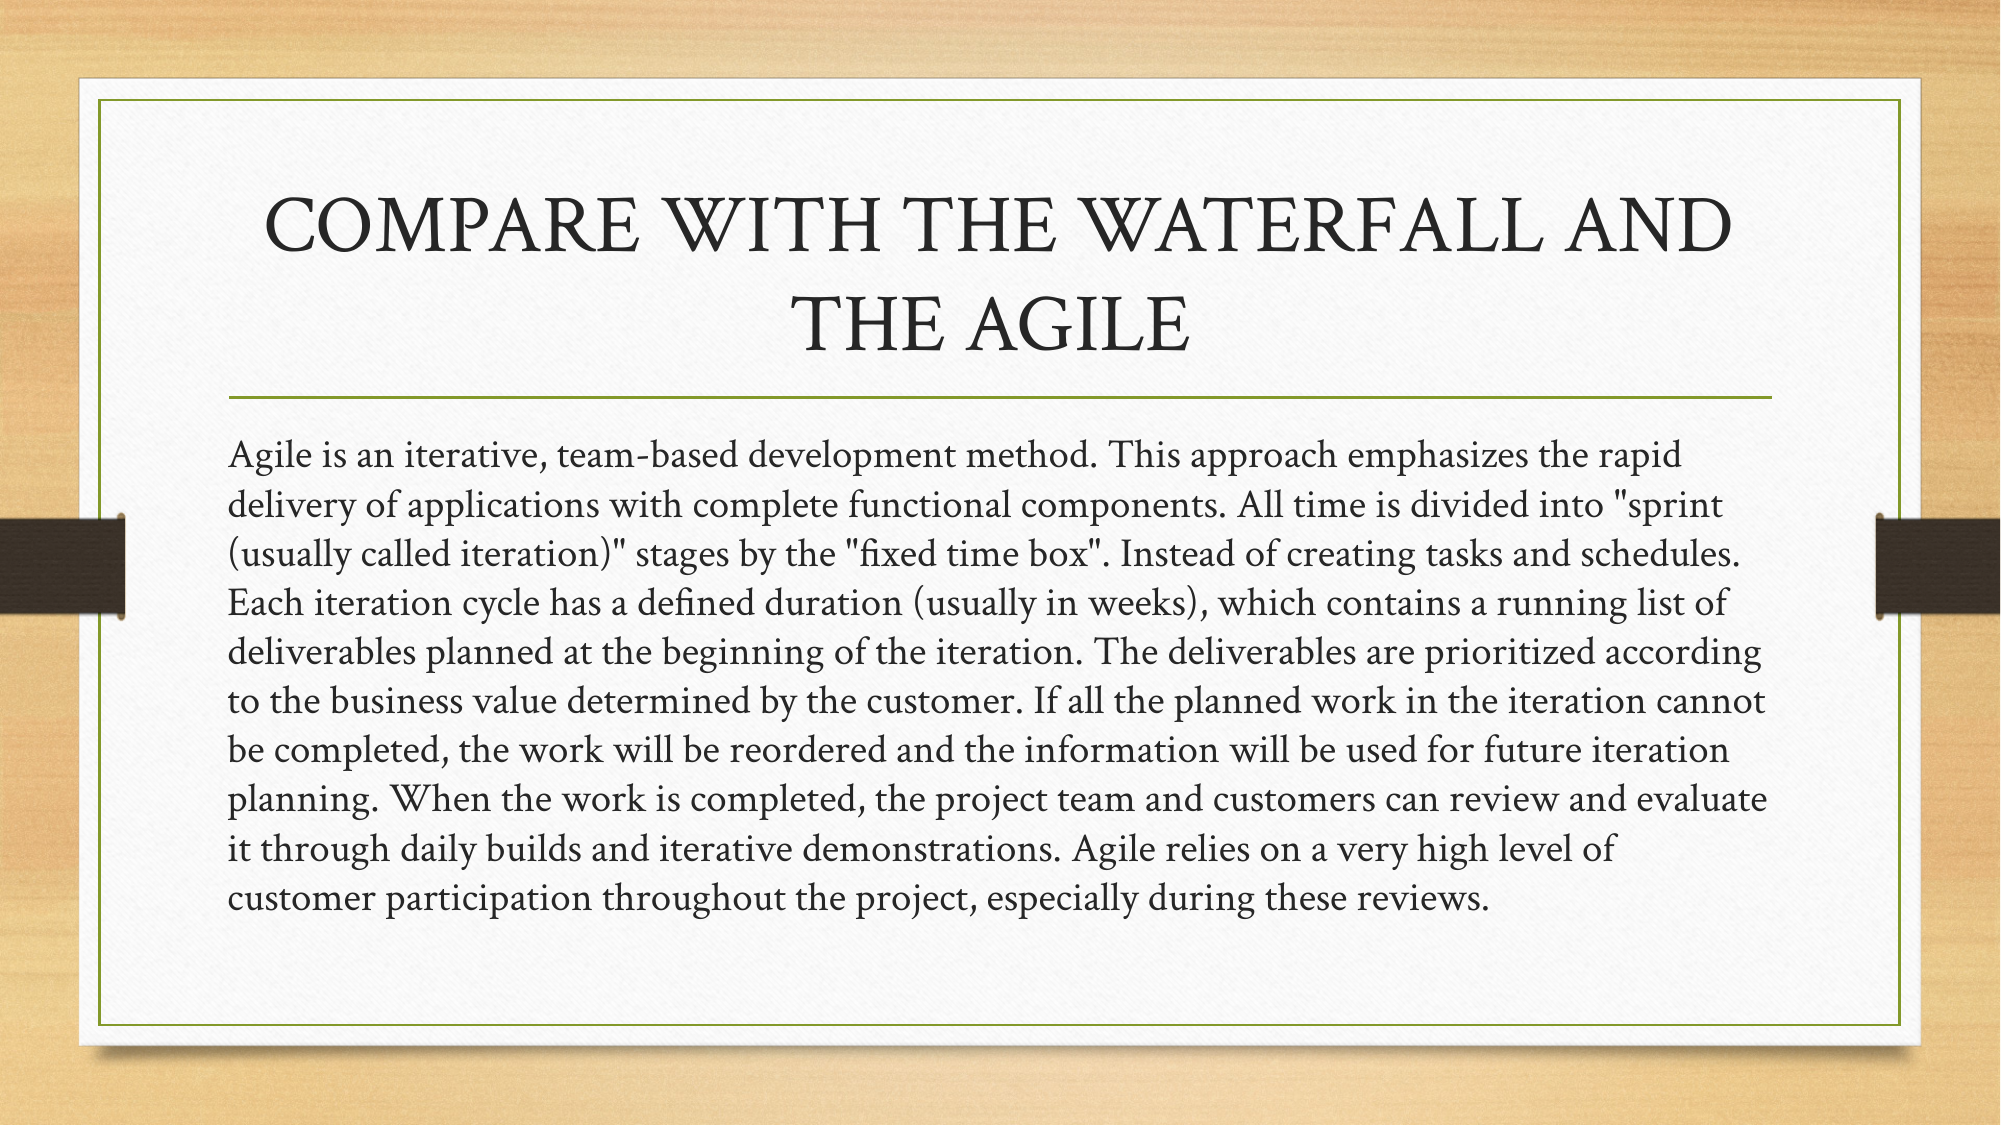

# COMPARE WITH THE WATERFALL AND THE AGILE
Agile is an iterative, team-based development method. This approach emphasizes the rapid delivery of applications with complete functional components. All time is divided into "sprint (usually called iteration)" stages by the "fixed time box". Instead of creating tasks and schedules. Each iteration cycle has a defined duration (usually in weeks), which contains a running list of deliverables planned at the beginning of the iteration. The deliverables are prioritized according to the business value determined by the customer. If all the planned work in the iteration cannot be completed, the work will be reordered and the information will be used for future iteration planning. When the work is completed, the project team and customers can review and evaluate it through daily builds and iterative demonstrations. Agile relies on a very high level of customer participation throughout the project, especially during these reviews.